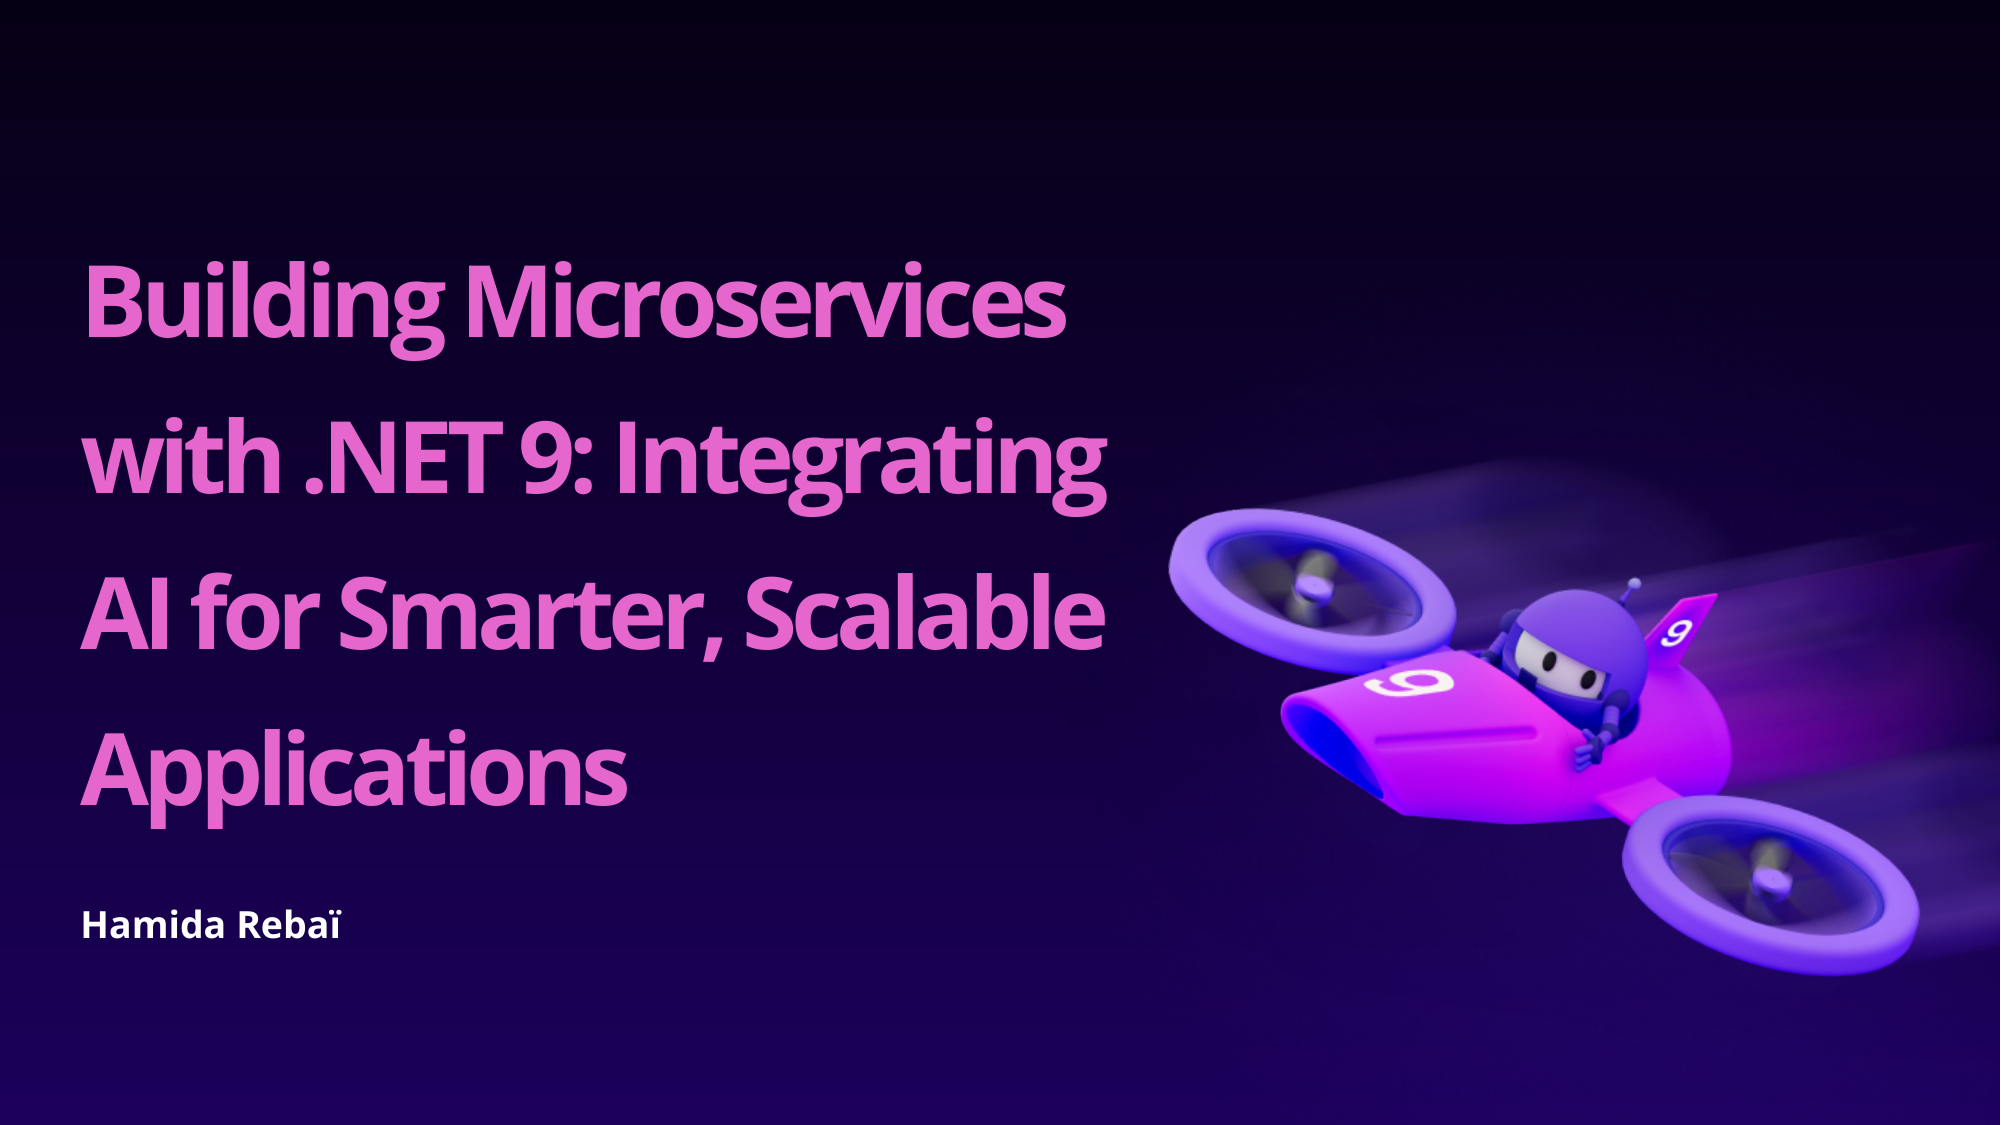

# Building Microservices with .NET 9: Integrating AI for Smarter, Scalable Applications
Hamida Rebaï